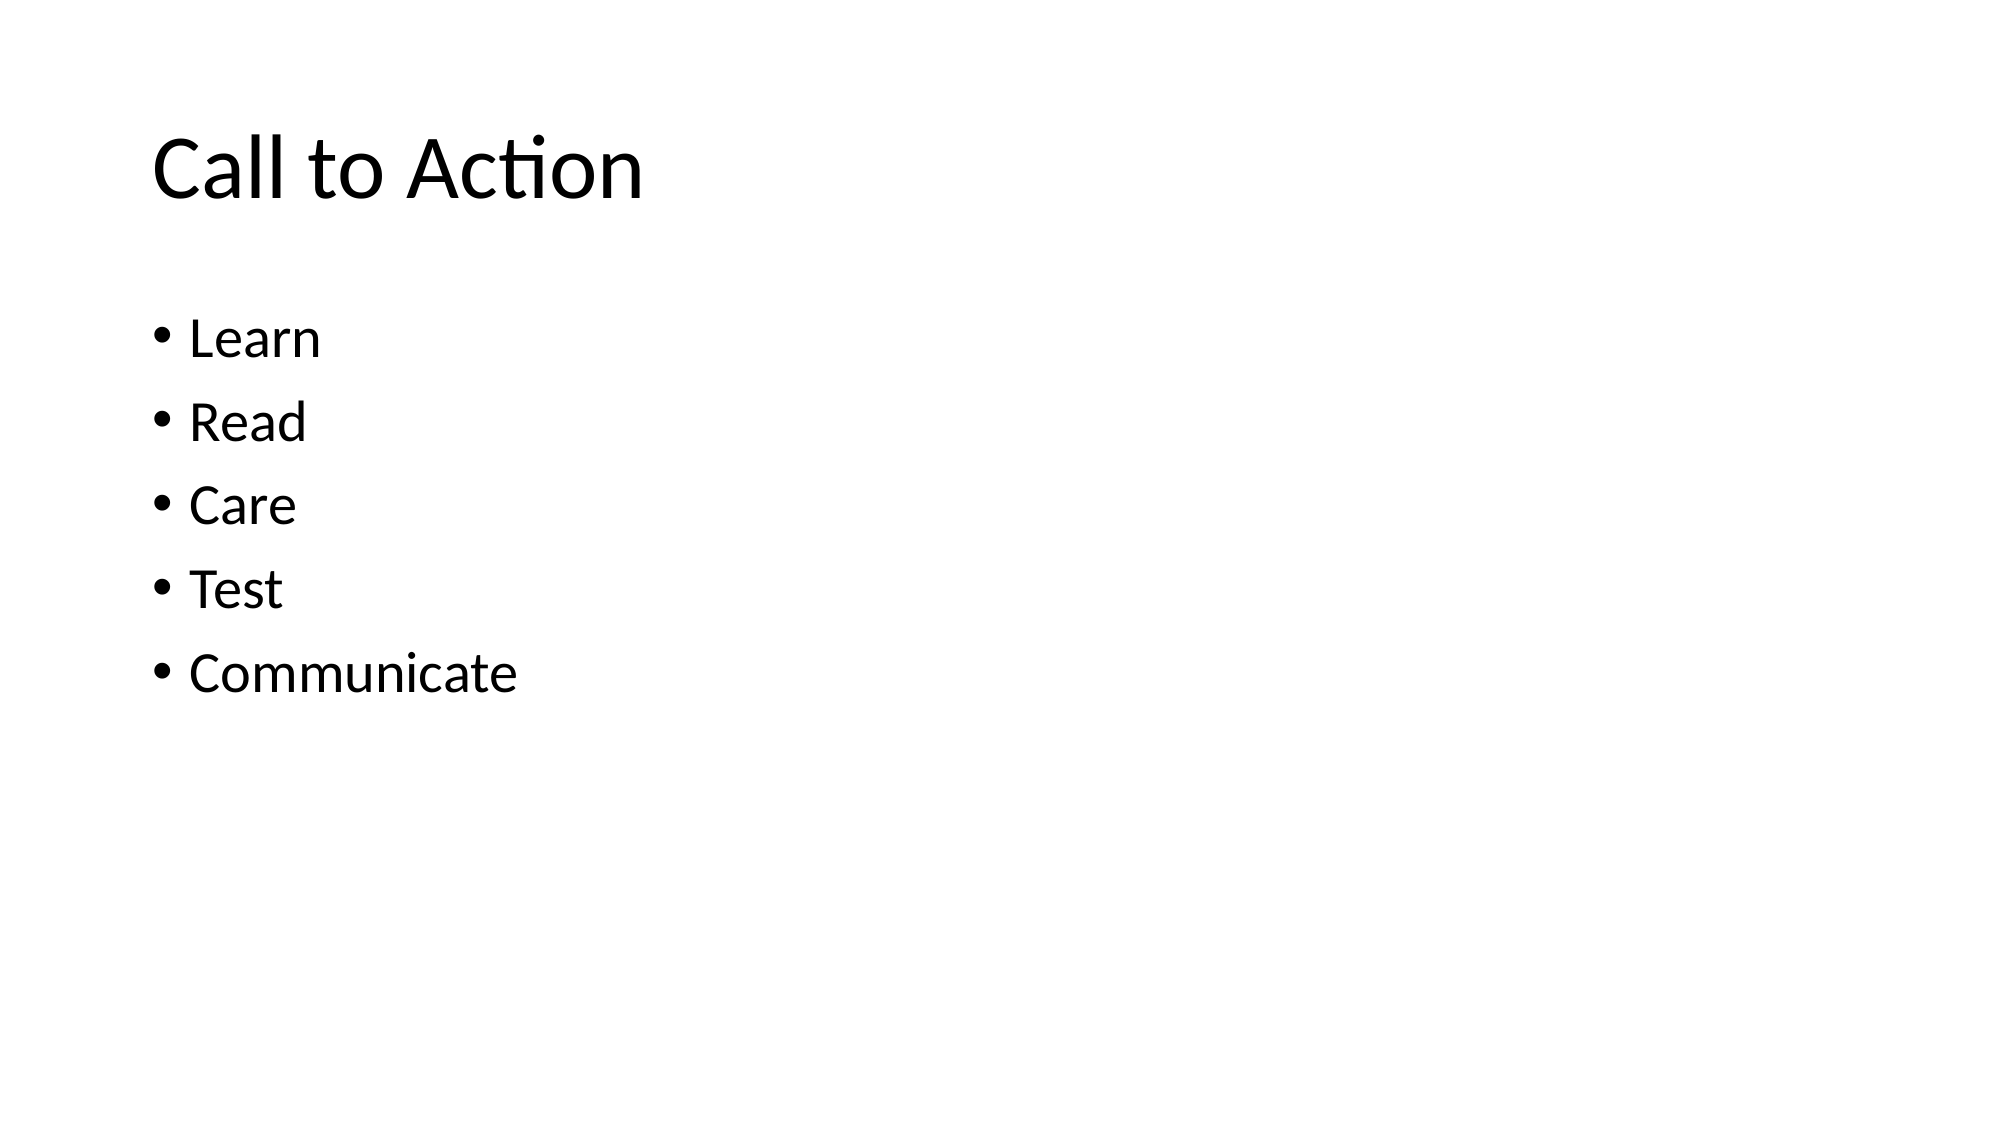

# Call to Action
Learn
Read
Care
Test
Communicate